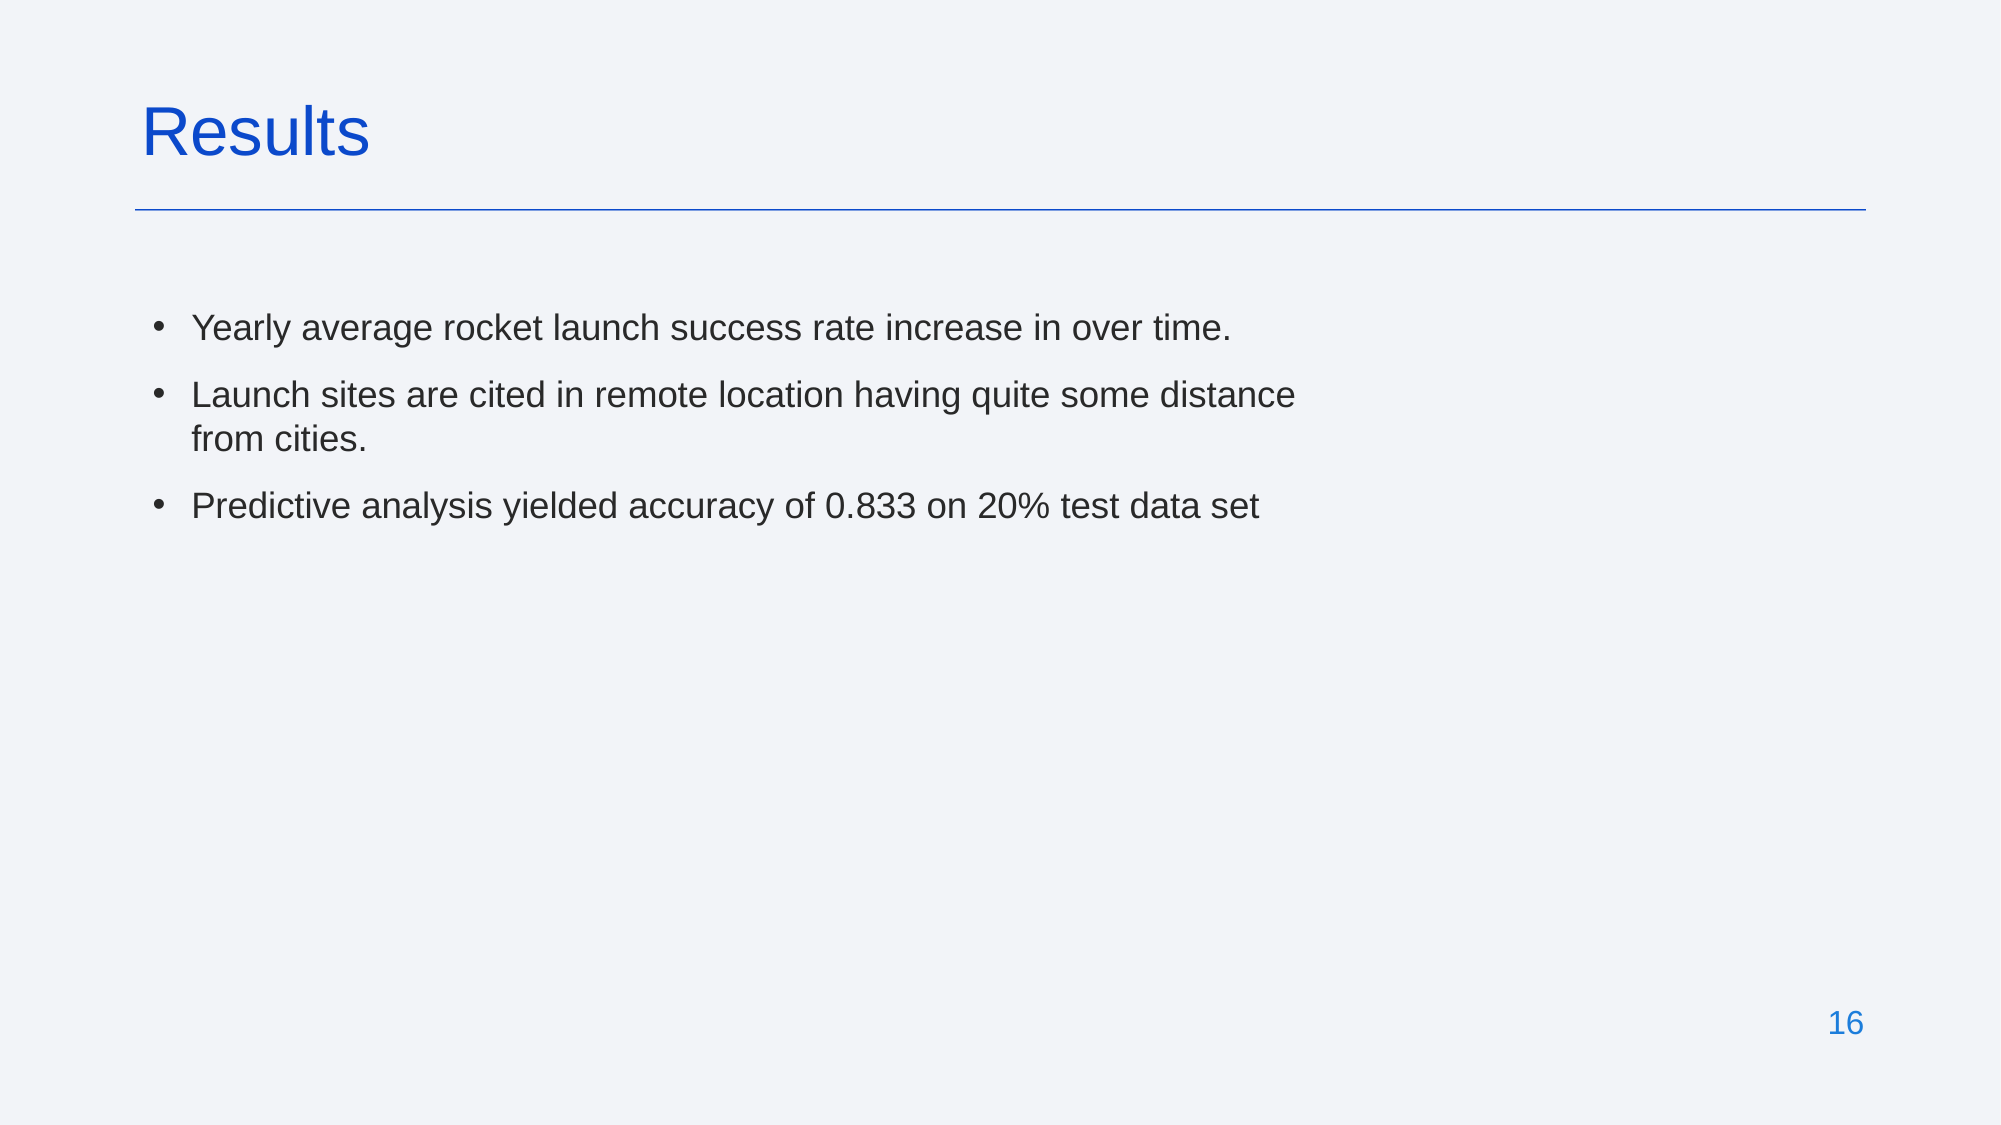

Results
Yearly average rocket launch success rate increase in over time.
Launch sites are cited in remote location having quite some distance from cities.
Predictive analysis yielded accuracy of 0.833 on 20% test data set

16